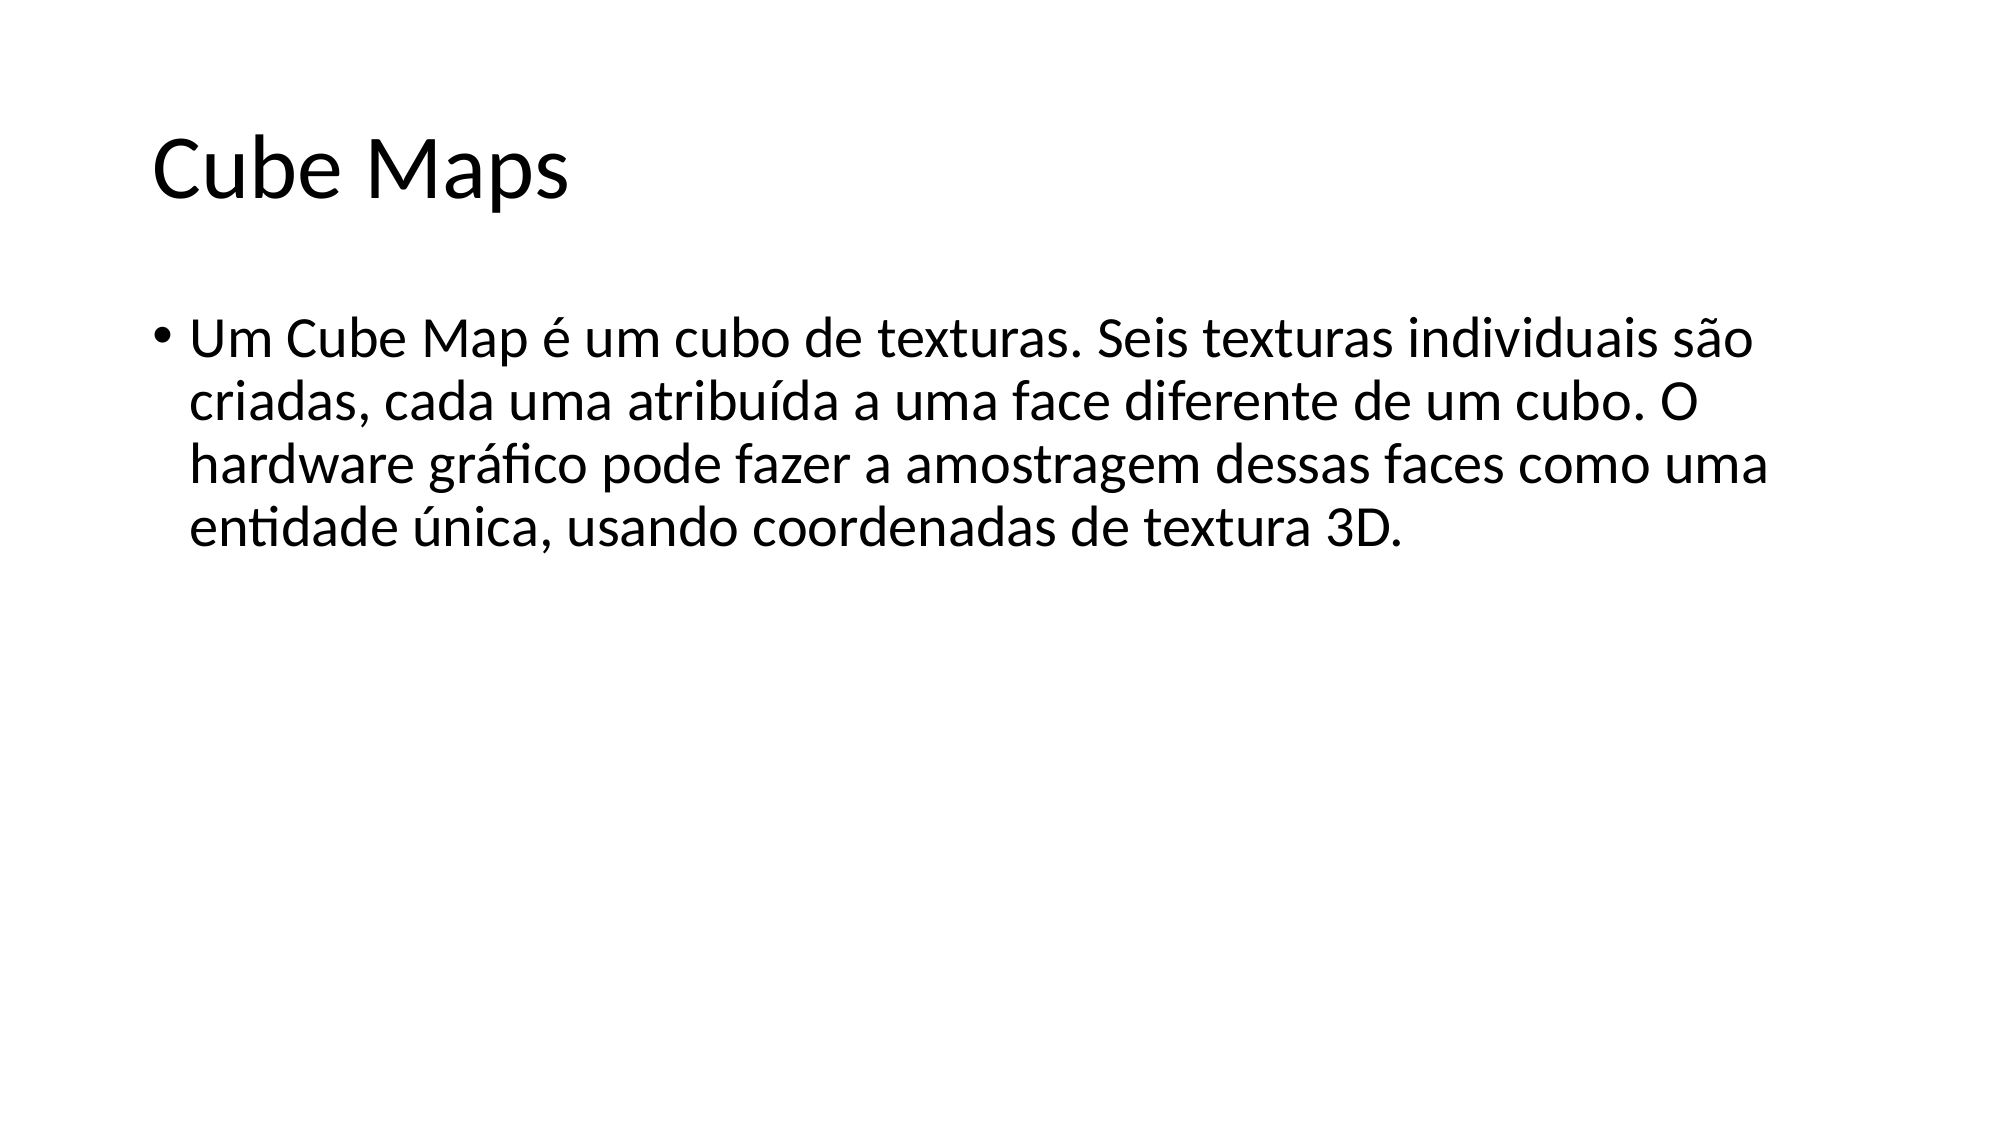

# Cube Maps
Um Cube Map é um cubo de texturas. Seis texturas individuais são criadas, cada uma atribuída a uma face diferente de um cubo. O hardware gráfico pode fazer a amostragem dessas faces como uma entidade única, usando coordenadas de textura 3D.